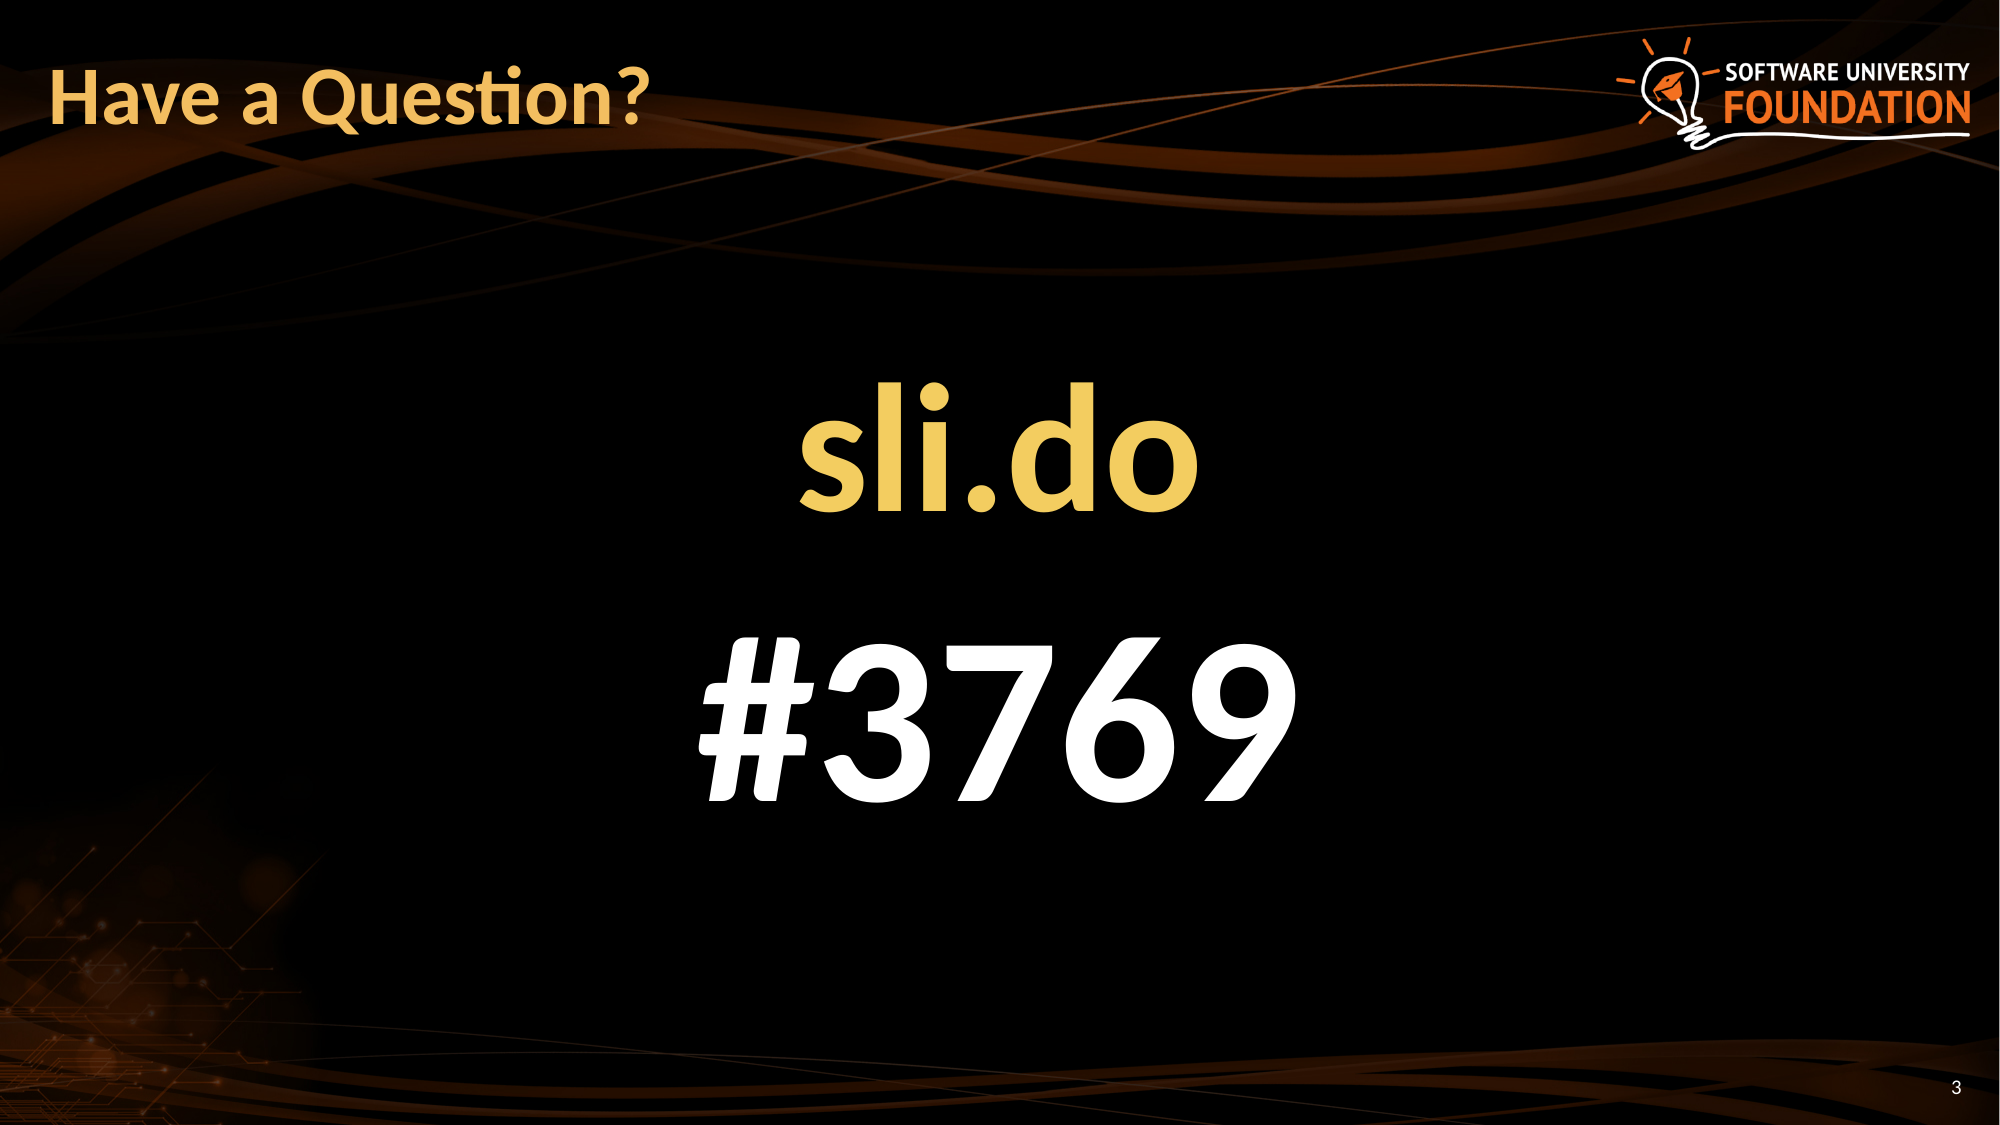

# Have a Question?

sli.do
#3769

3